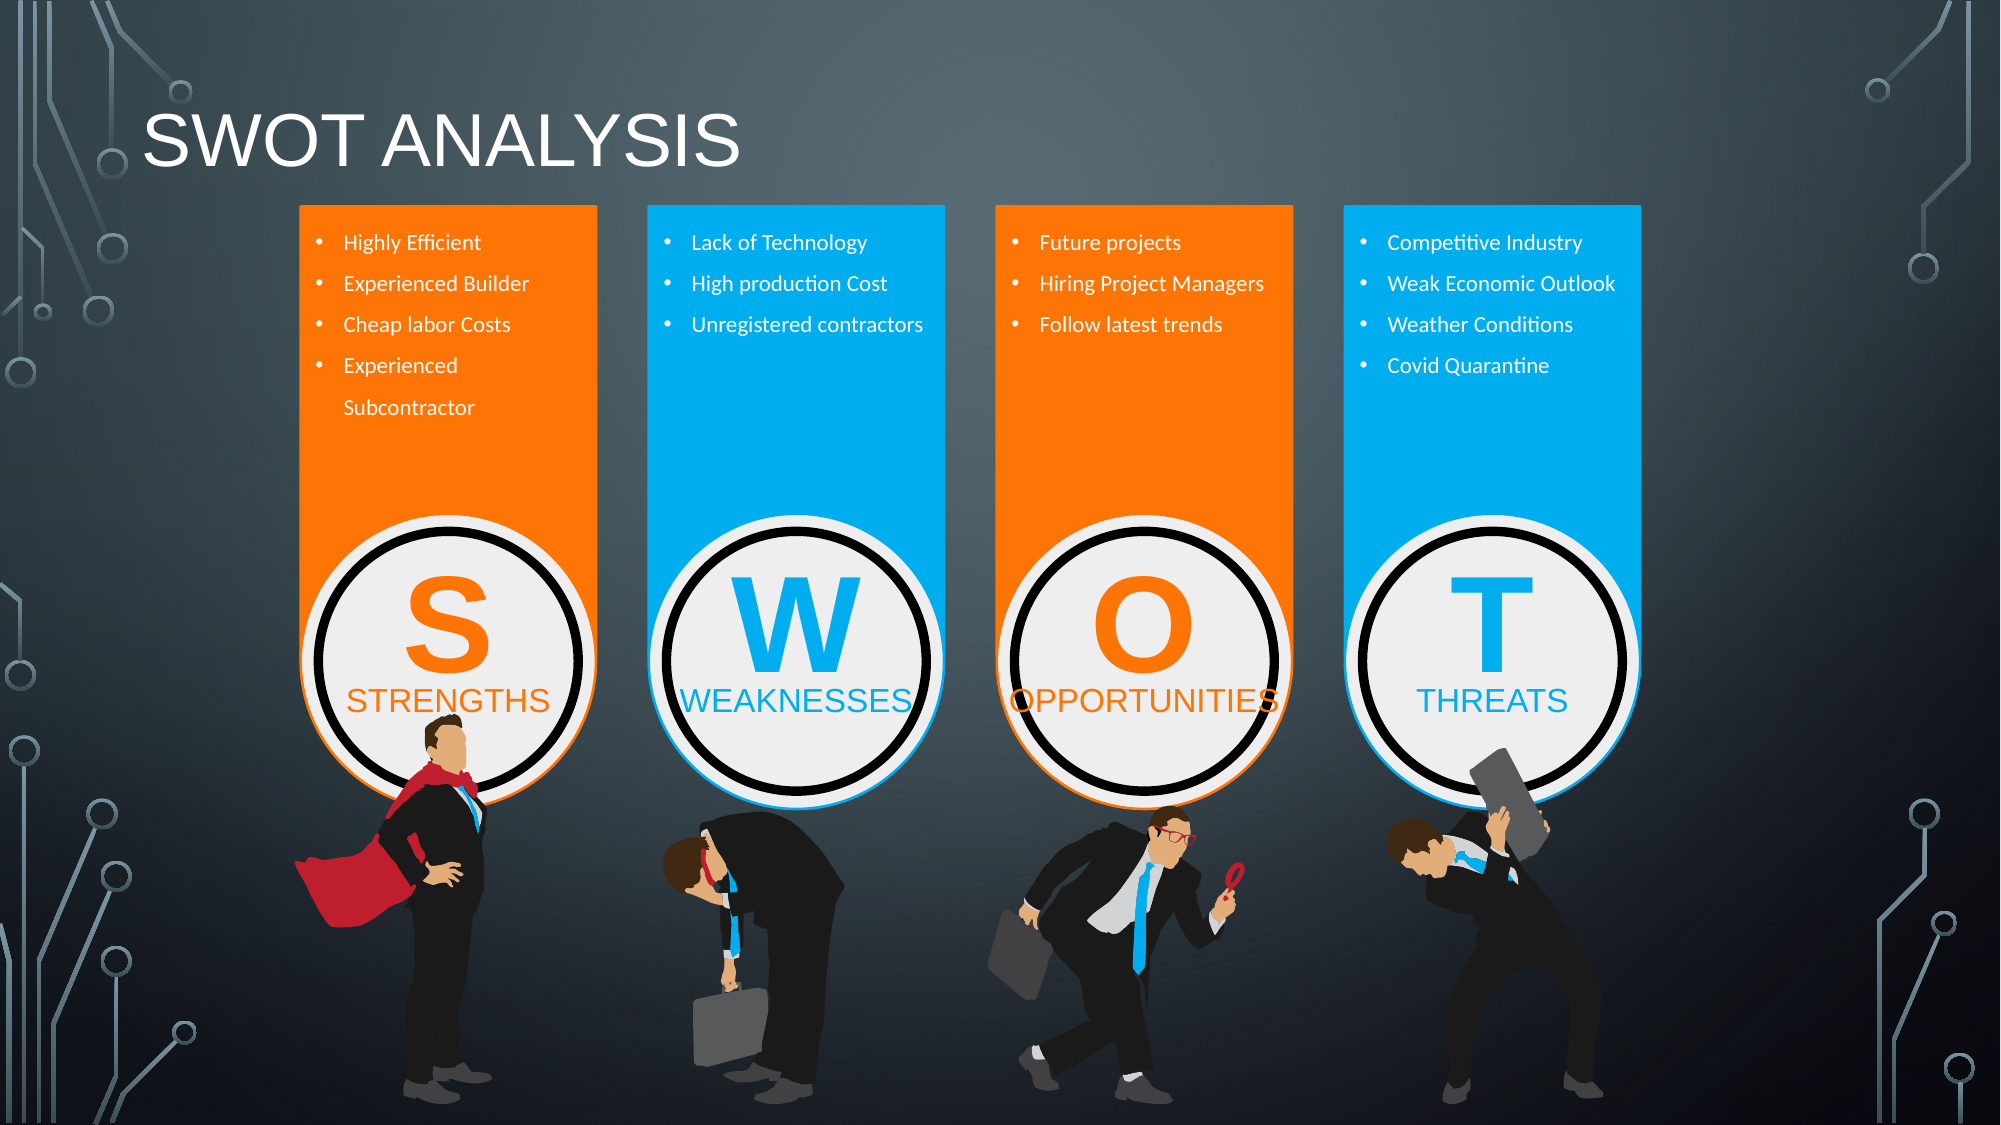

# SWOT ANALYSIS
Highly Efficient
Experienced Builder
Cheap labor Costs
Experienced Subcontractor

S
strengths
Lack of Technology
High production Cost
Unregistered contractors

W
weaknesses
Future projects
Hiring Project Managers
Follow latest trends

O
opportunities
Competitive Industry
Weak Economic Outlook
Weather Conditions
Covid Quarantine

T

threats